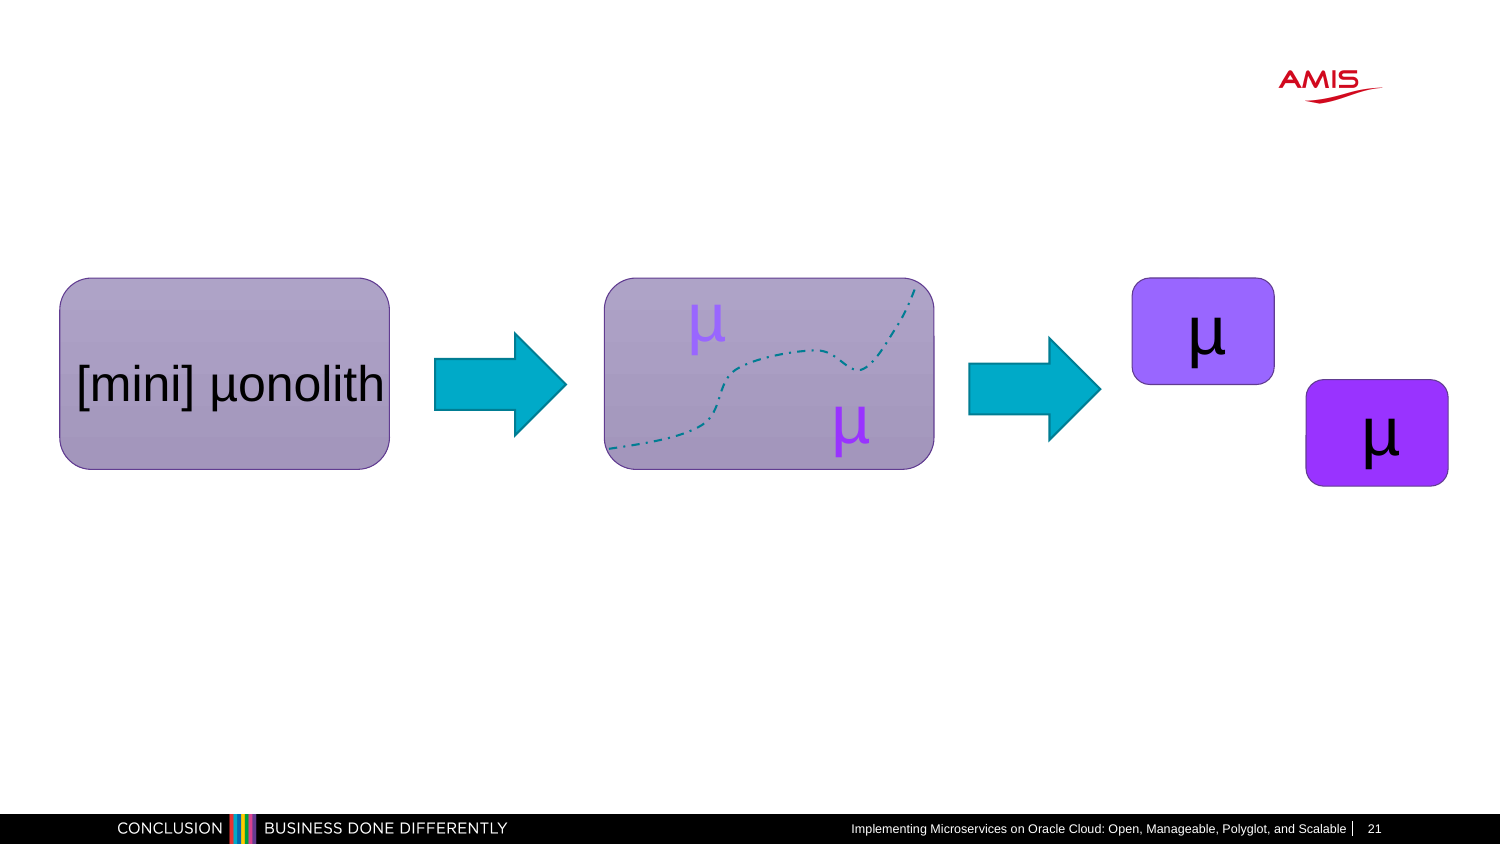

µ

µ

[mini] µonolith
µ

µ
Implementing Microservices on Oracle Cloud: Open, Manageable, Polyglot, and Scalable
21